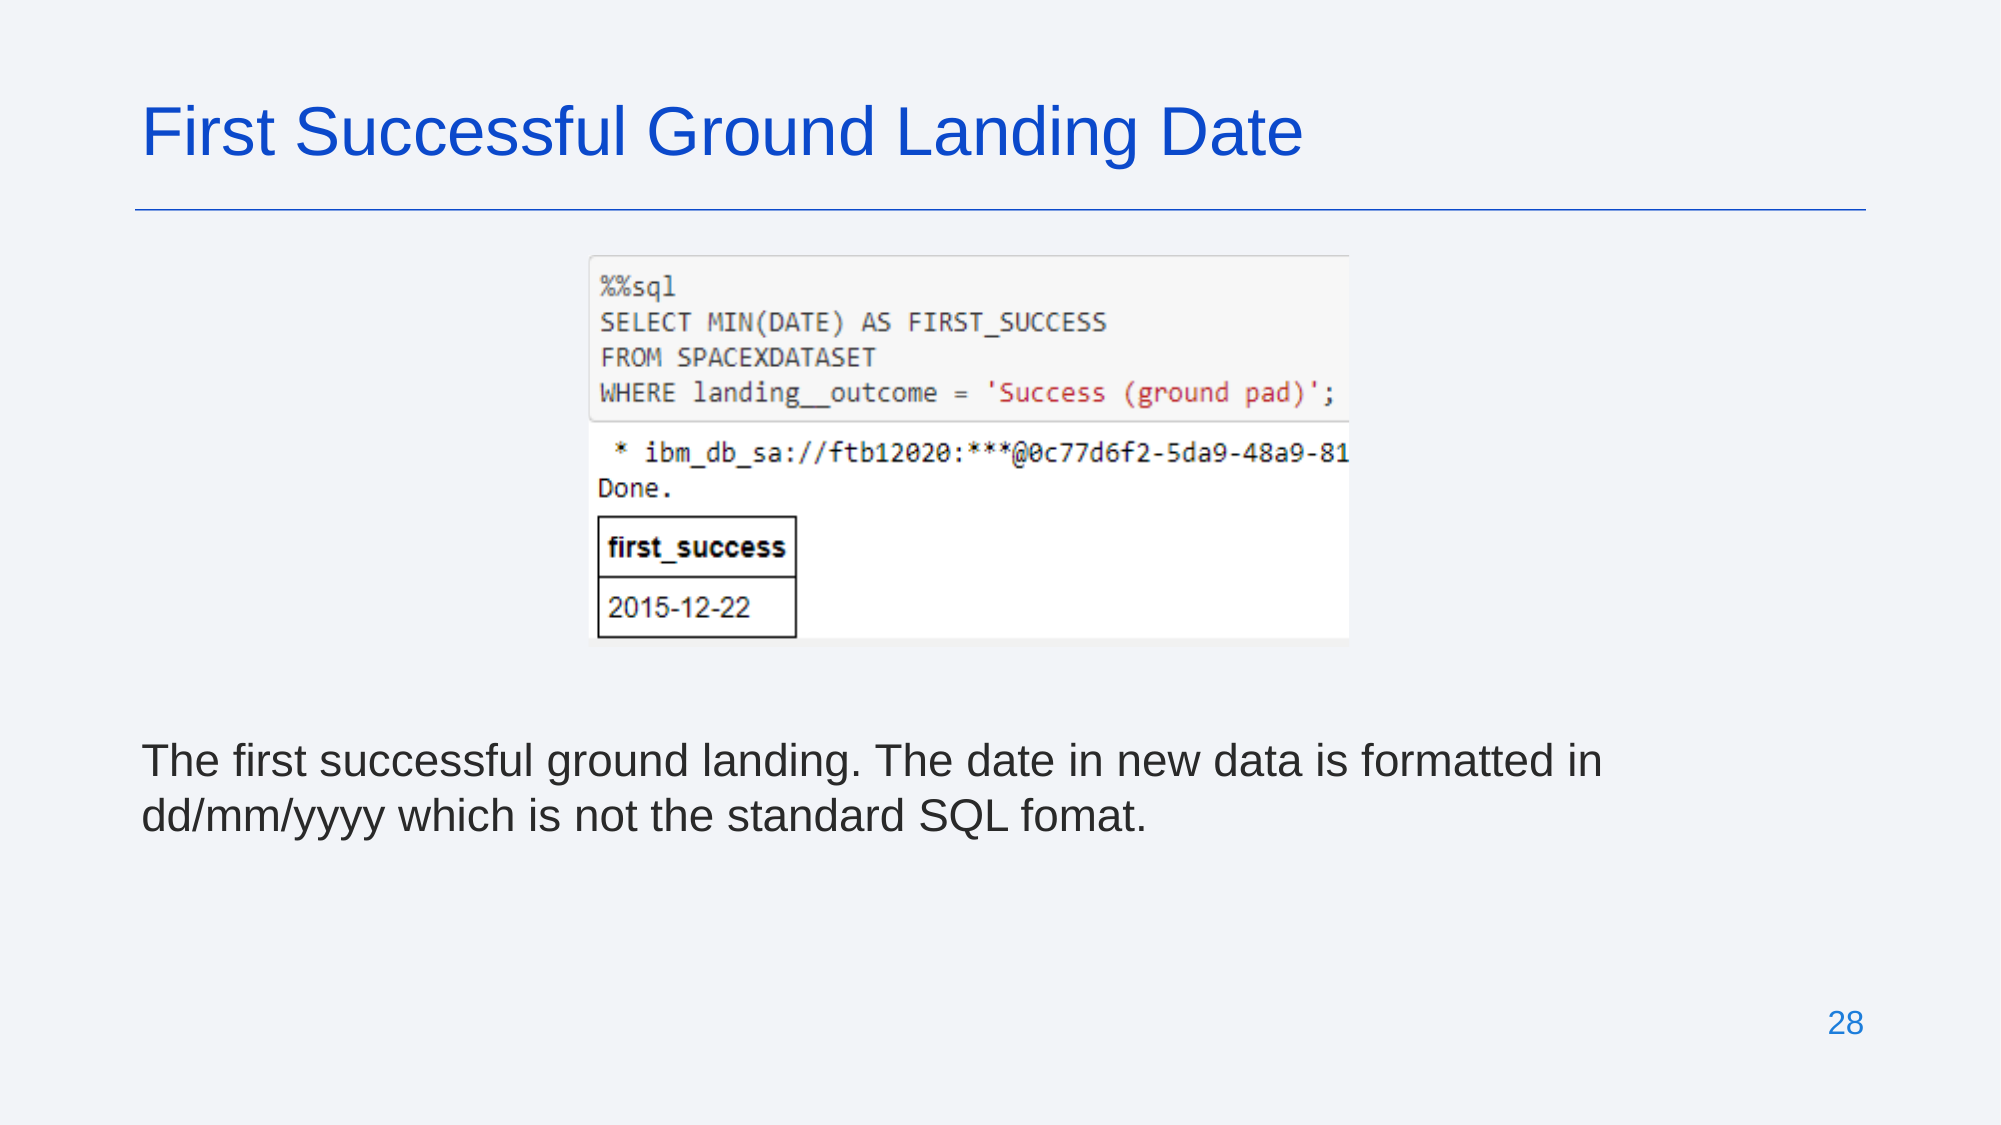

First Successful Ground Landing Date

The first successful ground landing. The date in new data is formatted in dd/mm/yyyy which is not the standard SQL fomat.
28